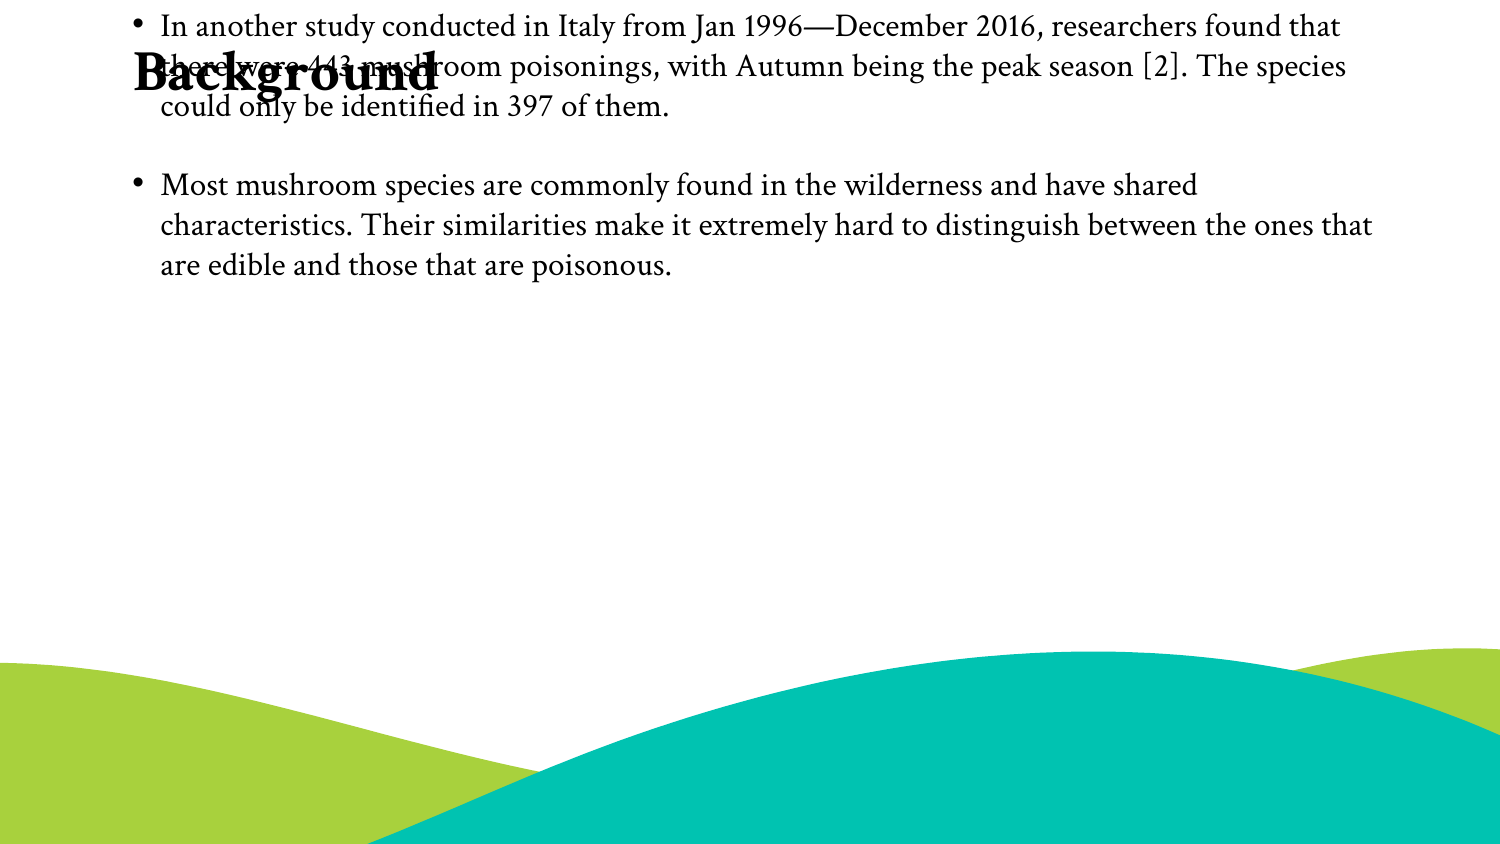

According to the U.S. Department of Agriculture, the average American eats approximately three pounds of mushrooms a year. Additionally, and in a recent report published by UCLA health, a review of 17 cancer studies between 1966 and 2022 showed that consuming 18 grams of mushrooms a day may lower cancer risks by up to 45% [1].

In another study conducted in Italy from Jan 1996—December 2016, researchers found that there were 443 mushroom poisonings, with Autumn being the peak season [2]. The species could only be identified in 397 of them.

Most mushroom species are commonly found in the wilderness and have shared characteristics. Their similarities make it extremely hard to distinguish between the ones that are edible and those that are poisonous.

Background